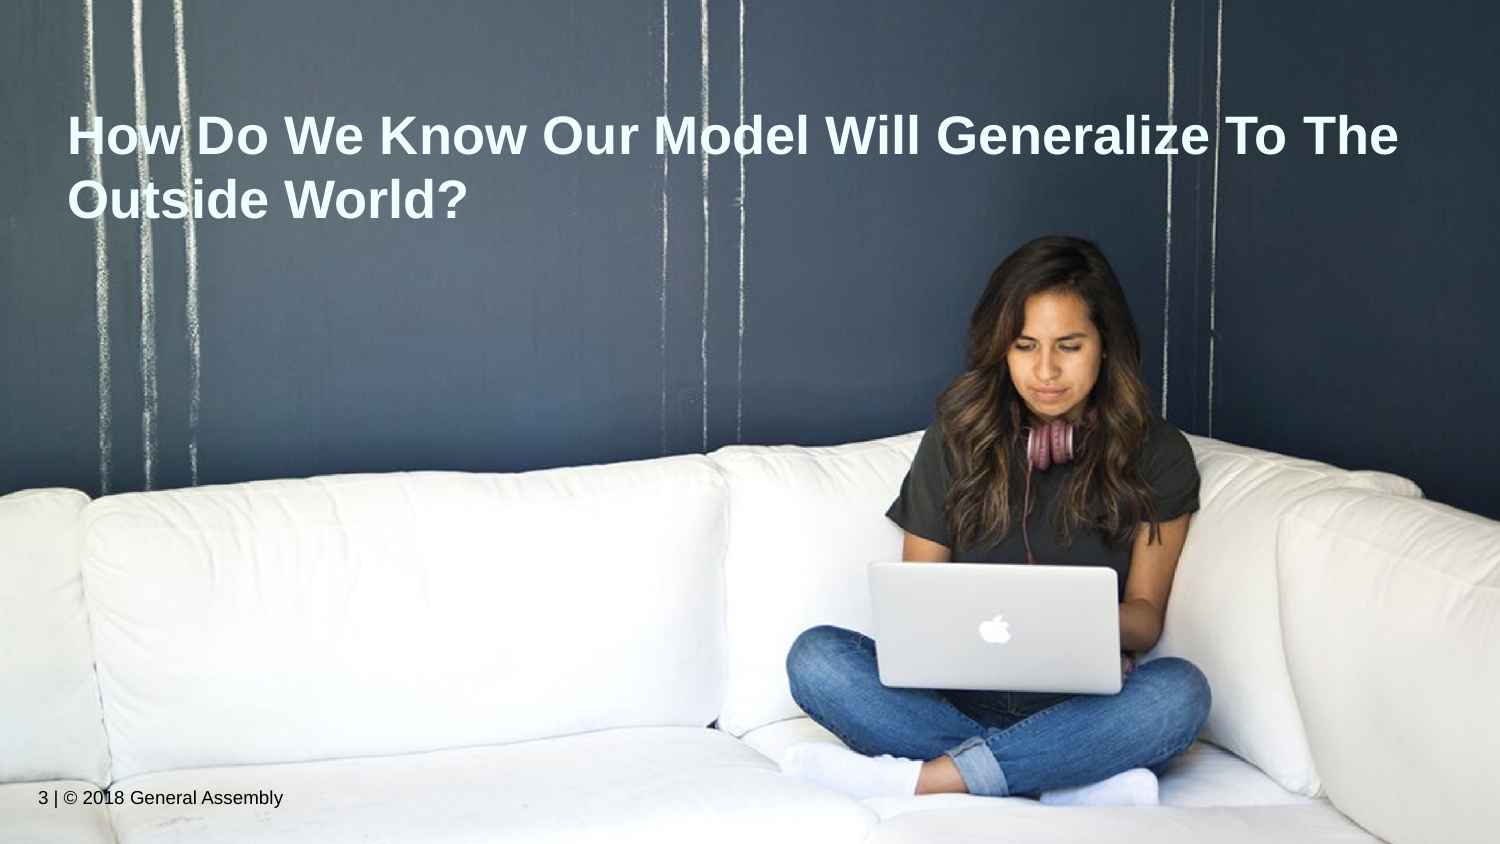

# How Do We Know Our Model Will Generalize To The Outside World?
3 | © 2018 General Assembly